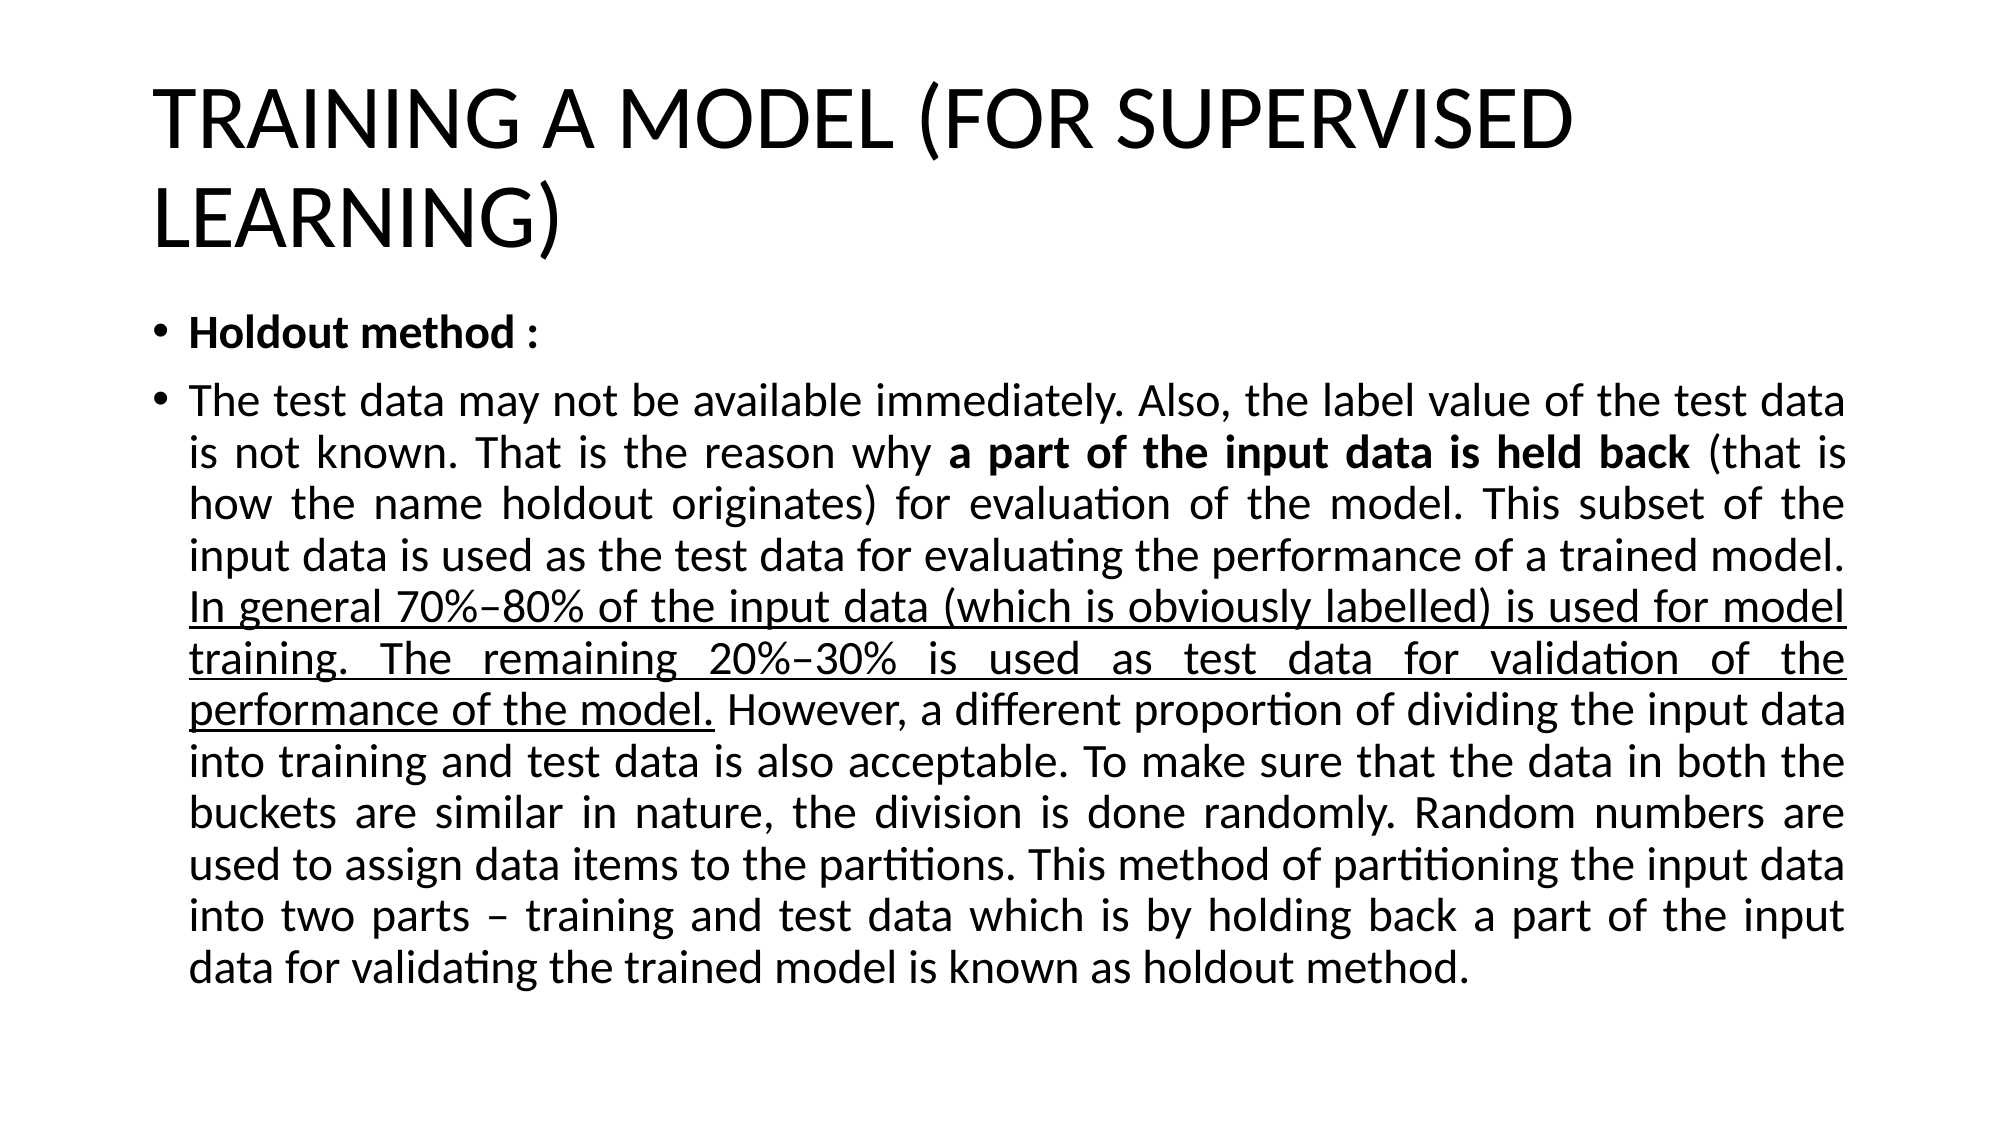

# TRAINING A MODEL (FOR SUPERVISED LEARNING)
Holdout method :
The test data may not be available immediately. Also, the label value of the test data is not known. That is the reason why a part of the input data is held back (that is how the name holdout originates) for evaluation of the model. This subset of the input data is used as the test data for evaluating the performance of a trained model. In general 70%–80% of the input data (which is obviously labelled) is used for model training. The remaining 20%–30% is used as test data for validation of the performance of the model. However, a different proportion of dividing the input data into training and test data is also acceptable. To make sure that the data in both the buckets are similar in nature, the division is done randomly. Random numbers are used to assign data items to the partitions. This method of partitioning the input data into two parts – training and test data which is by holding back a part of the input data for validating the trained model is known as holdout method.